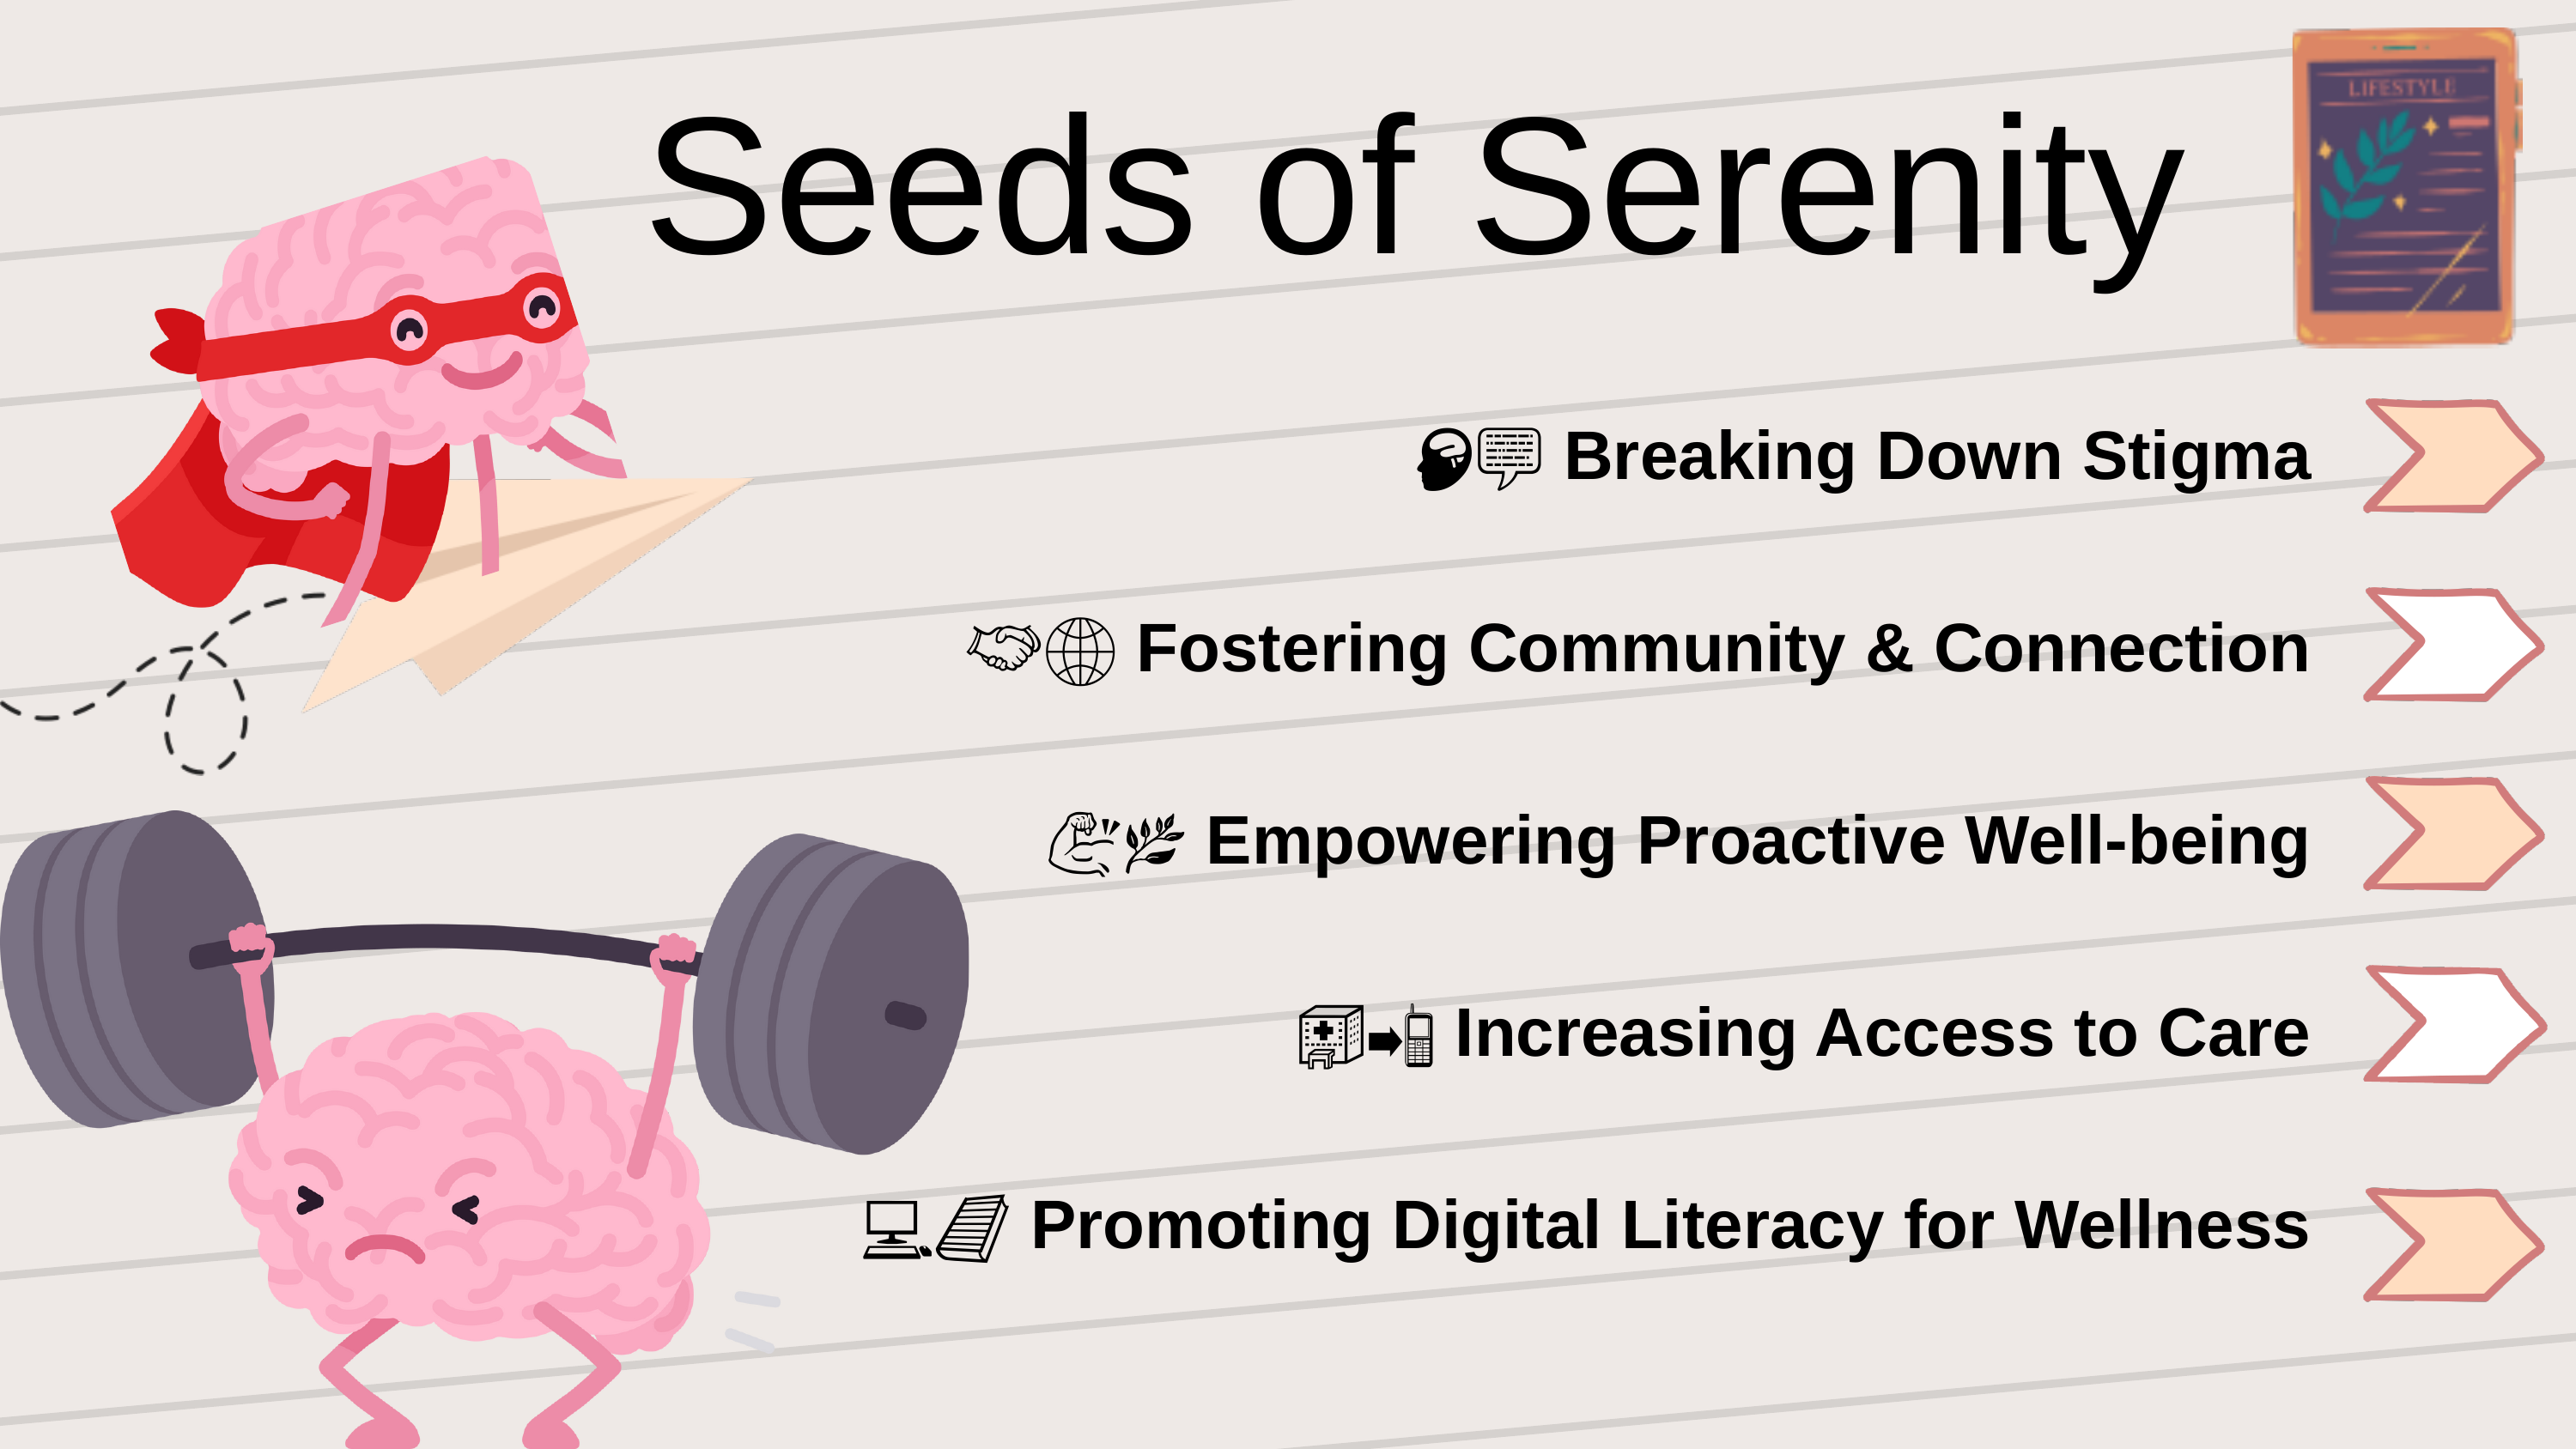

Seeds of Serenity

🧠💬 Breaking Down Stigma

🤝🌐 Fostering Community & Connection

💪🌿 Empowering Proactive Well-being

🏥📲 Increasing Access to Care

💻📘 Promoting Digital Literacy for Wellness